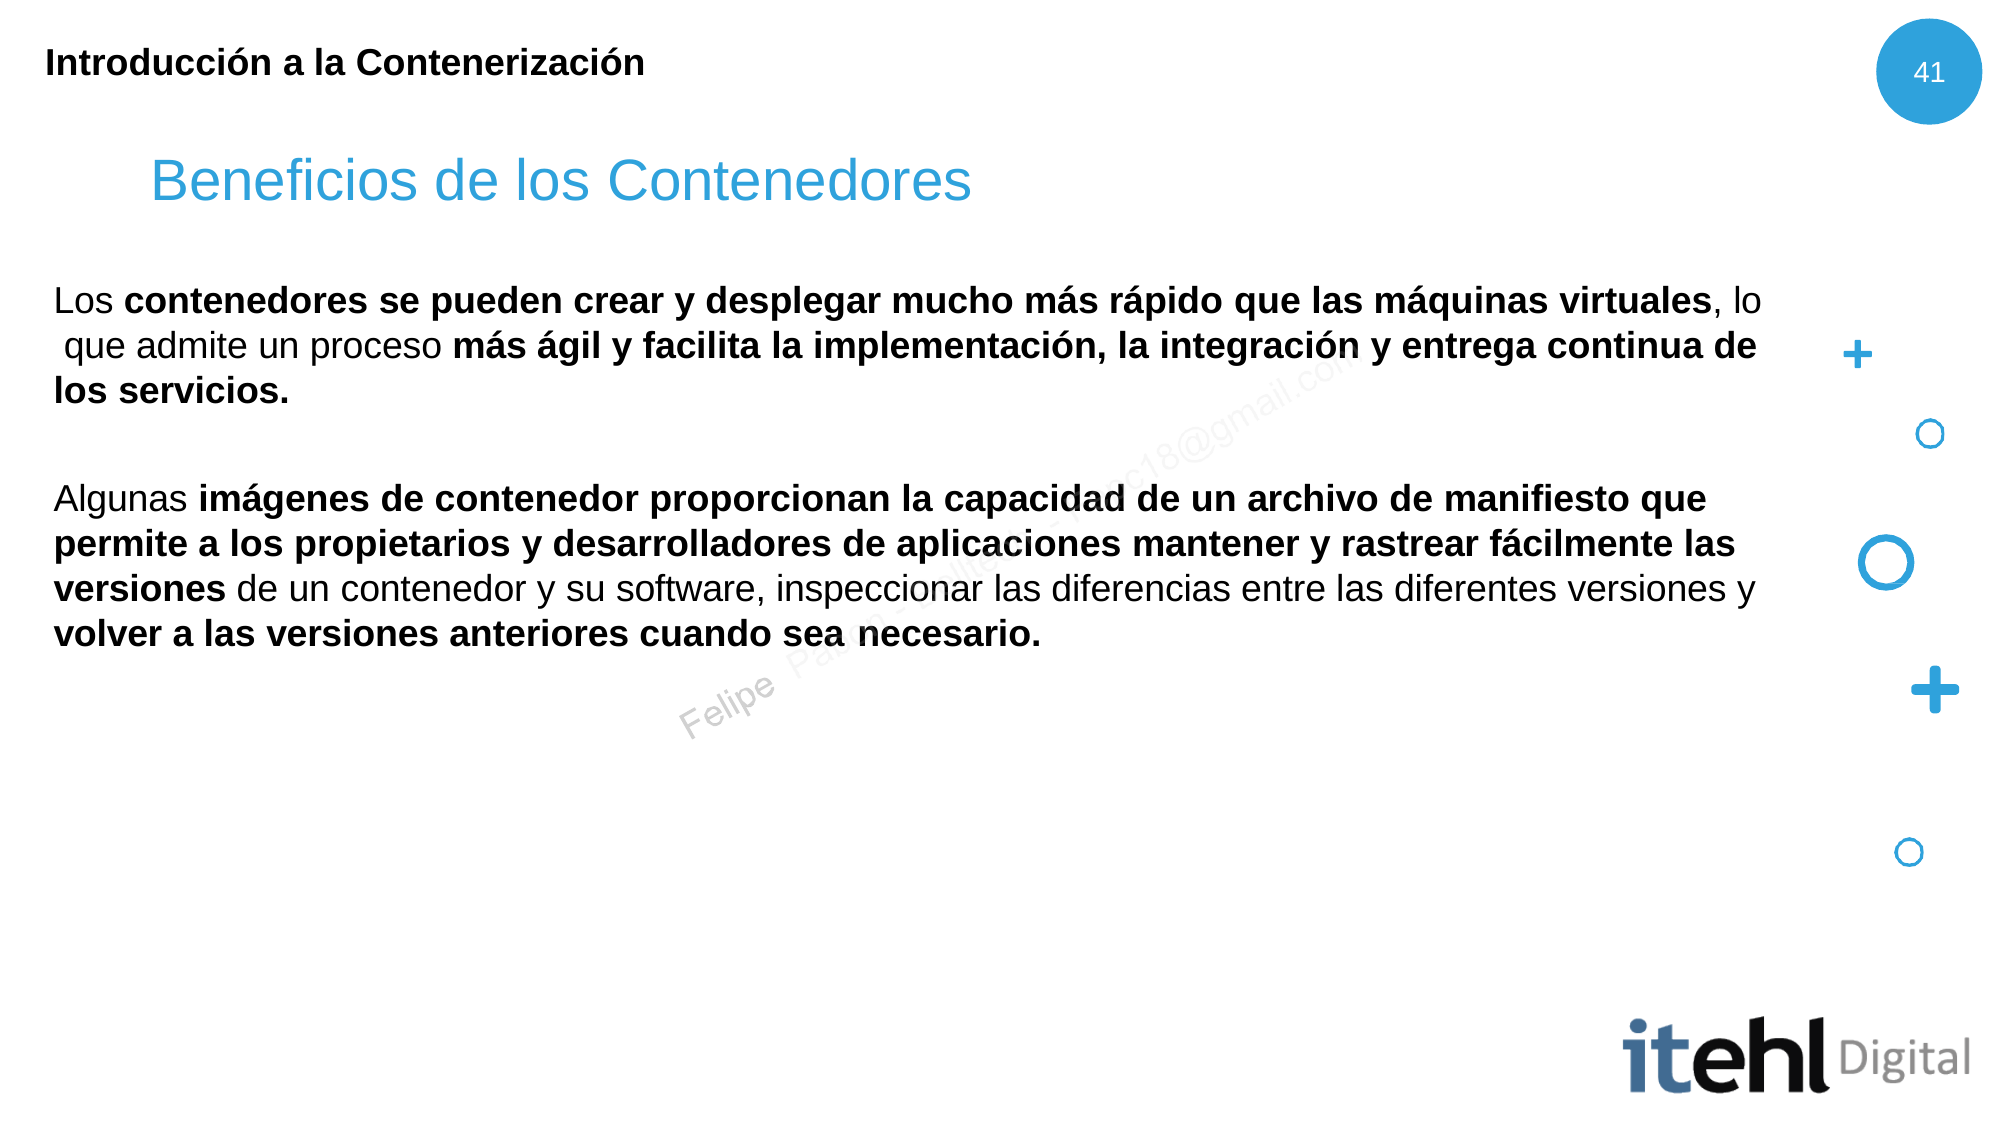

Introducción a la Contenerización
41
# Beneficios de los Contenedores
Los contenedores se pueden crear y desplegar mucho más rápido que las máquinas virtuales, lo  que admite un proceso más ágil y facilita la implementación, la integración y entrega continua de  los servicios.

Algunas imágenes de contenedor proporcionan la capacidad de un archivo de manifiesto que  permite a los propietarios y desarrolladores de aplicaciones mantener y rastrear fácilmente las  versiones de un contenedor y su software, inspeccionar las diferencias entre las diferentes versiones y  volver a las versiones anteriores cuando sea necesario.